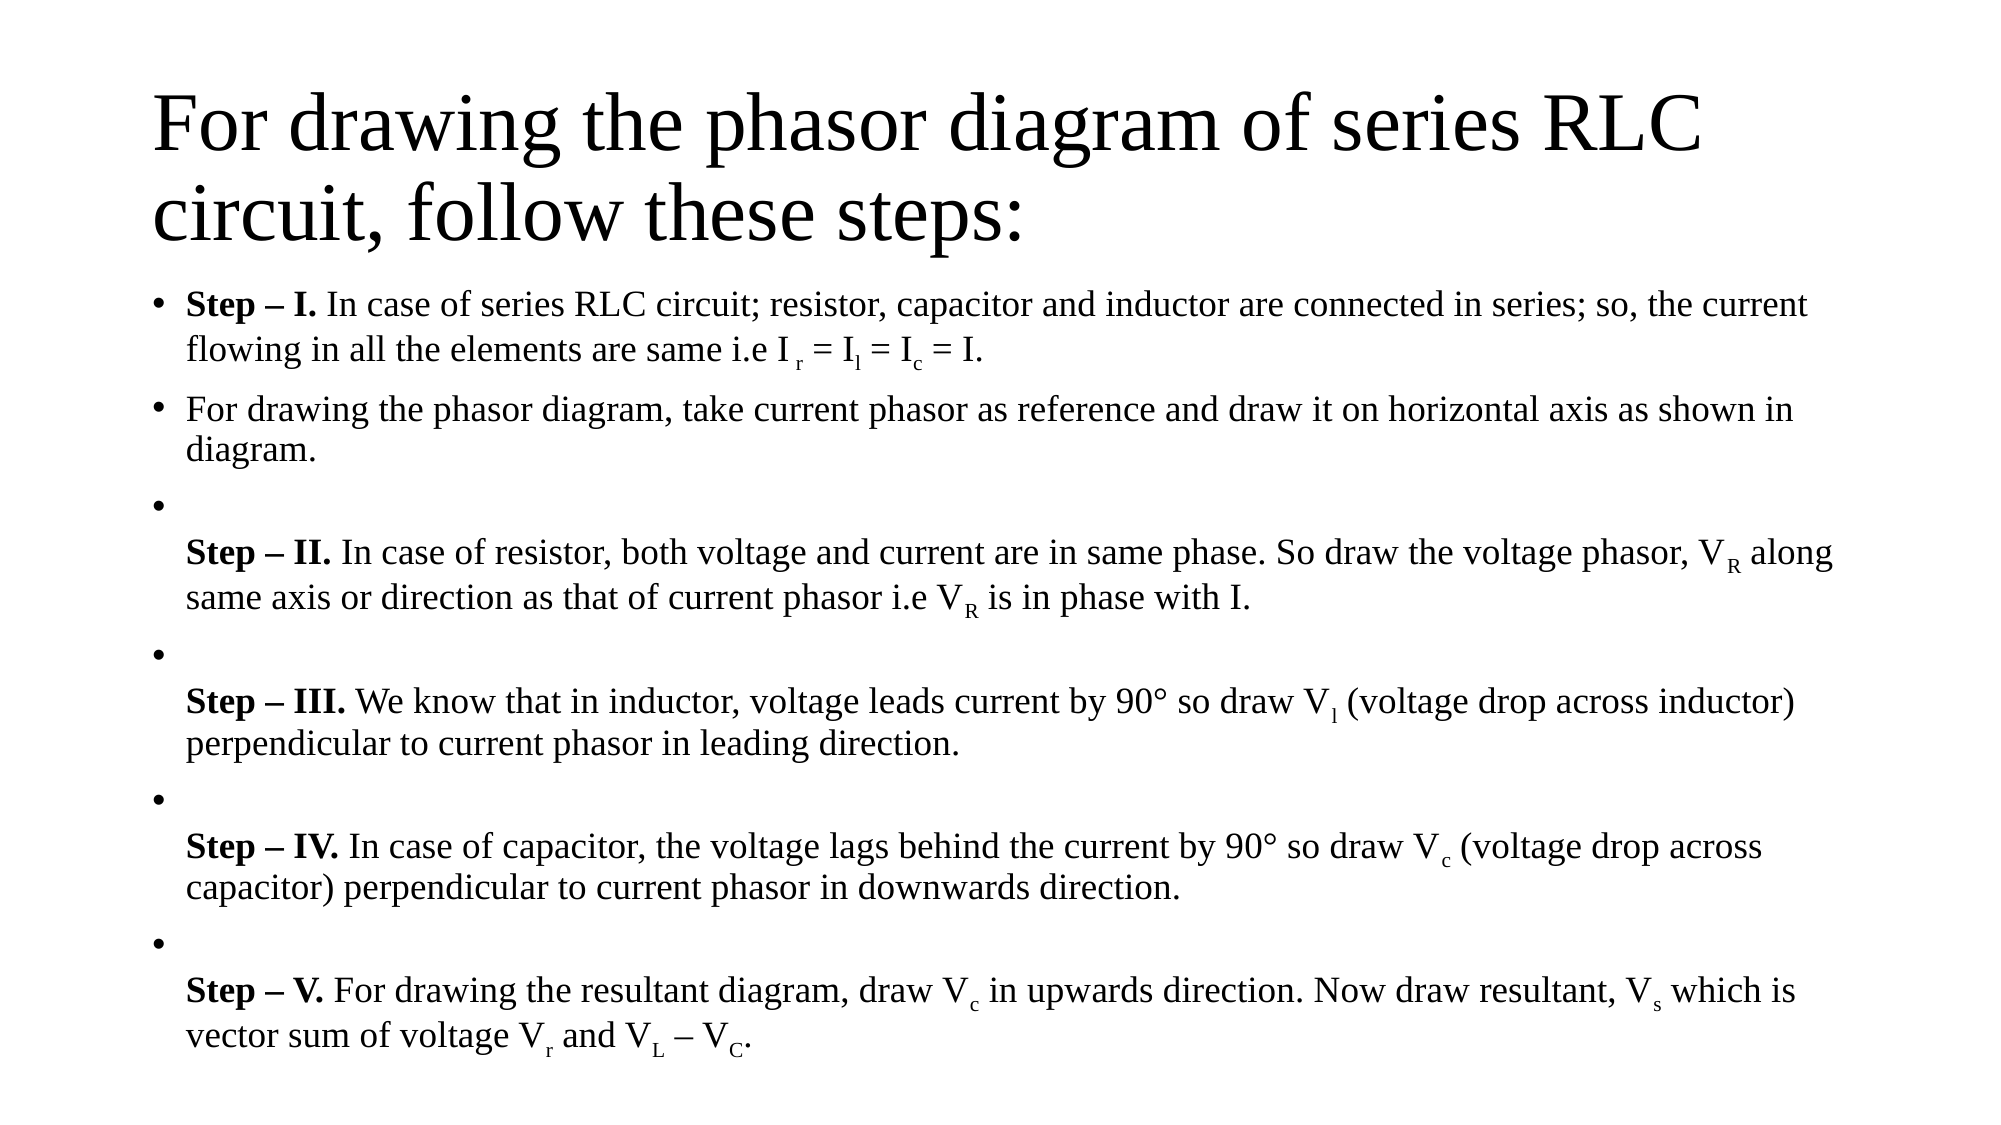

# For drawing the phasor diagram of series RLC circuit, follow these steps:
Step – I. In case of series RLC circuit; resistor, capacitor and inductor are connected in series; so, the current flowing in all the elements are same i.e I r = Il = Ic = I.
For drawing the phasor diagram, take current phasor as reference and draw it on horizontal axis as shown in diagram.
Step – II. In case of resistor, both voltage and current are in same phase. So draw the voltage phasor, VR along same axis or direction as that of current phasor i.e VR is in phase with I.
Step – III. We know that in inductor, voltage leads current by 90° so draw Vl (voltage drop across inductor) perpendicular to current phasor in leading direction.
Step – IV. In case of capacitor, the voltage lags behind the current by 90° so draw Vc (voltage drop across capacitor) perpendicular to current phasor in downwards direction.
Step – V. For drawing the resultant diagram, draw Vc in upwards direction. Now draw resultant, Vs which is vector sum of voltage Vr and VL – VC.